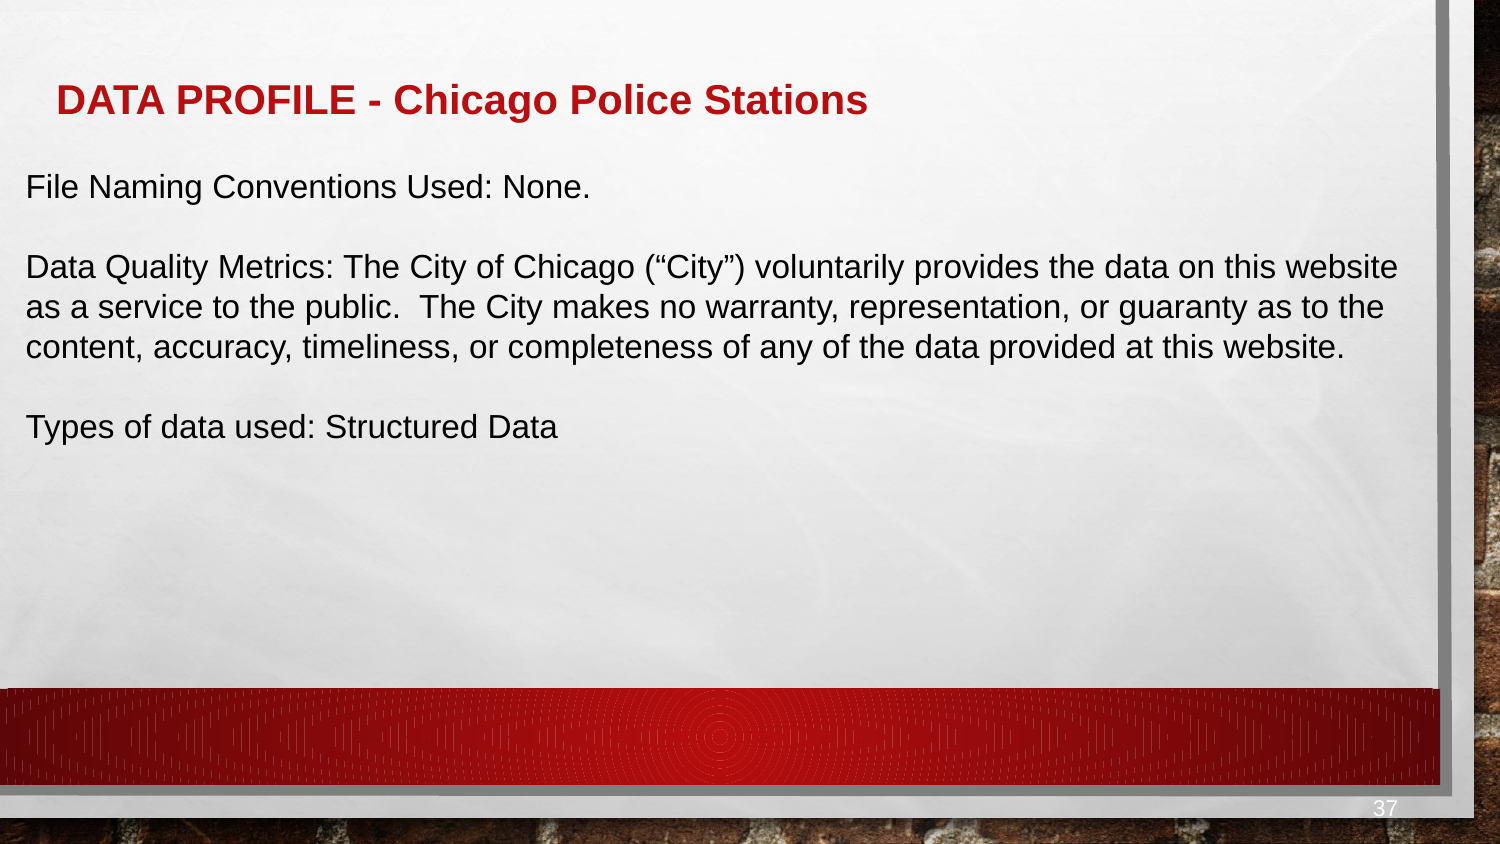

DATA PROFILE - Chicago Police Stations
File Naming Conventions Used: None.

Data Quality Metrics: The City of Chicago (“City”) voluntarily provides the data on this website as a service to the public.  The City makes no warranty, representation, or guaranty as to the content, accuracy, timeliness, or completeness of any of the data provided at this website.

Types of data used: Structured Data

37